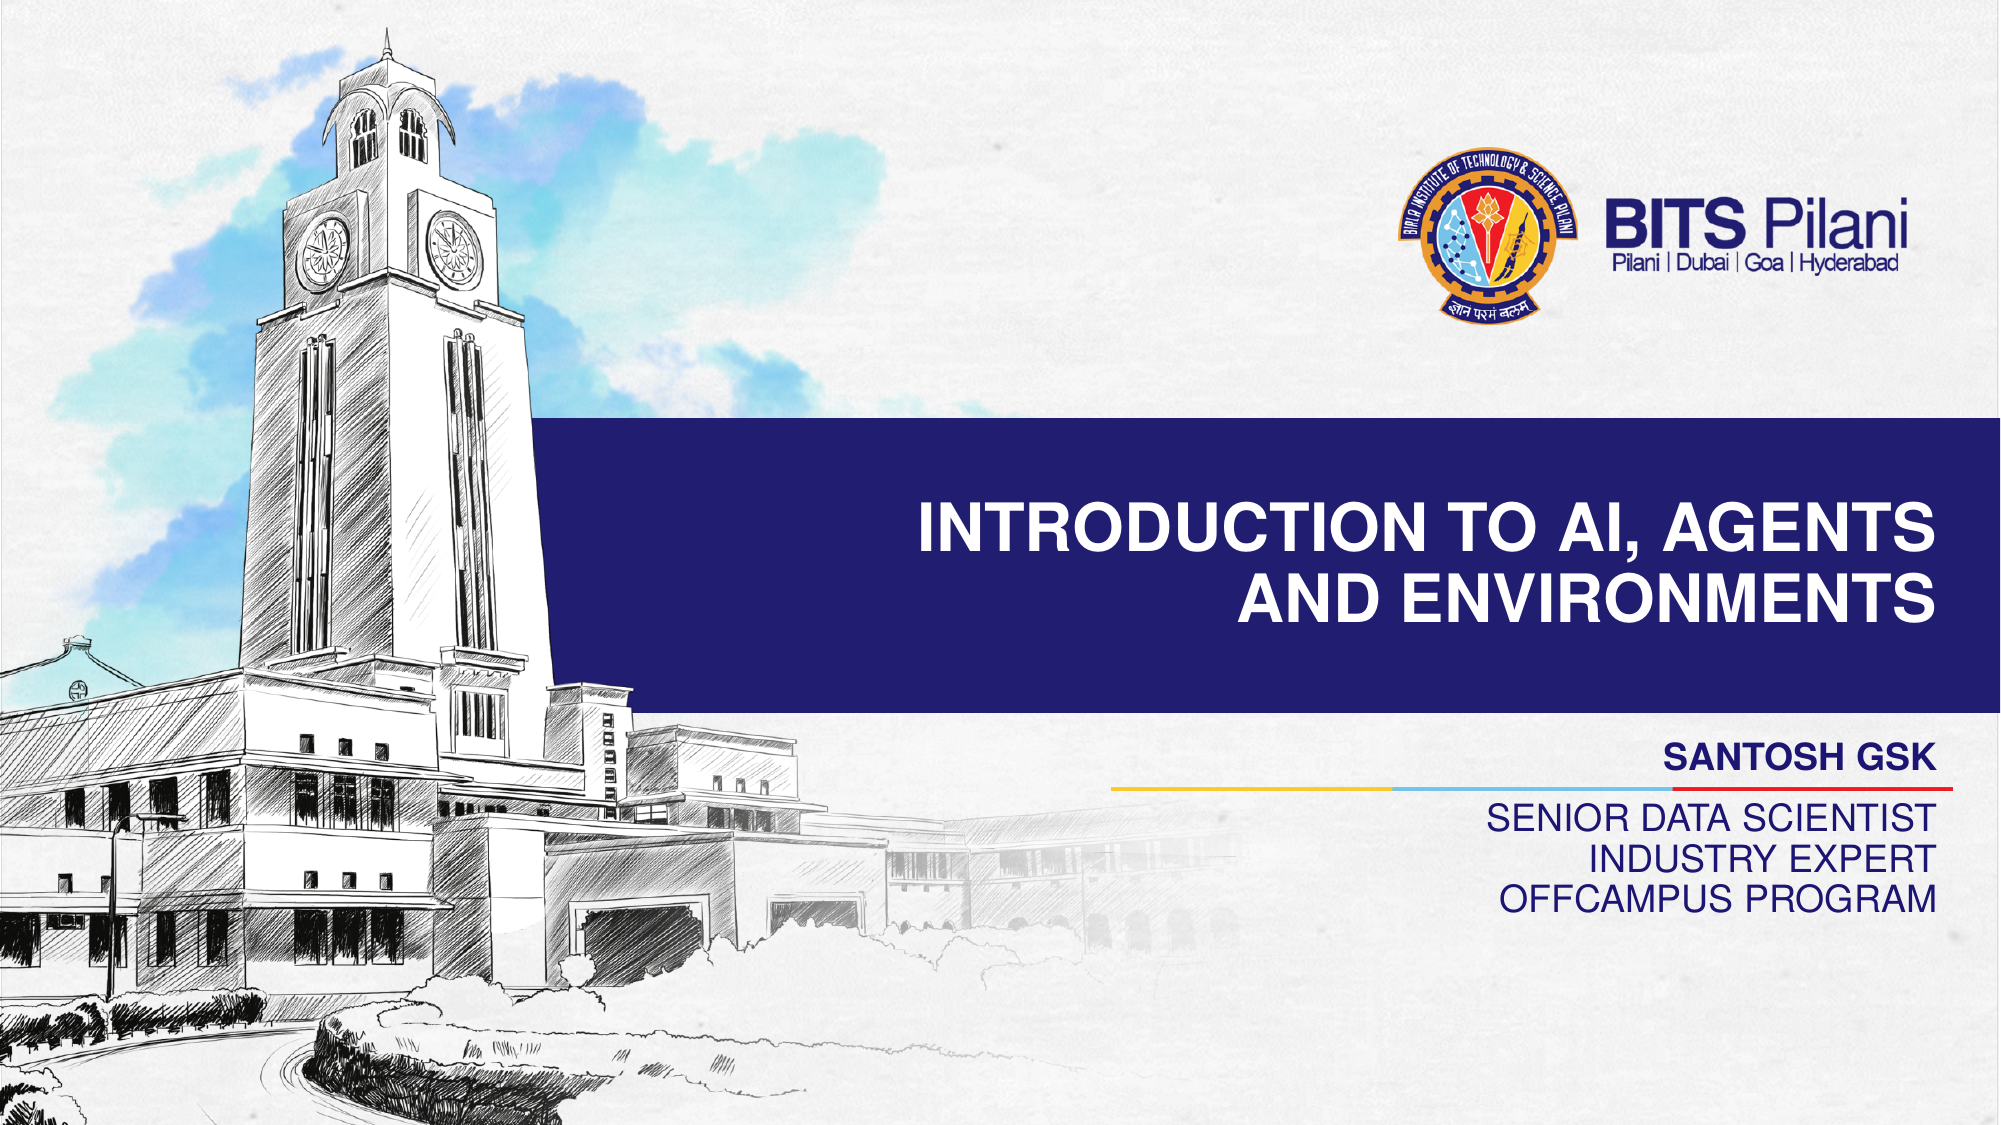

# INTRODUCTION TO AI, AGENTS AND ENVIRONMENTS
SANTOSH GSK
SENIOR DATA SCIENTIST
INDUSTRY EXPERT
OFFCAMPUS PROGRAM